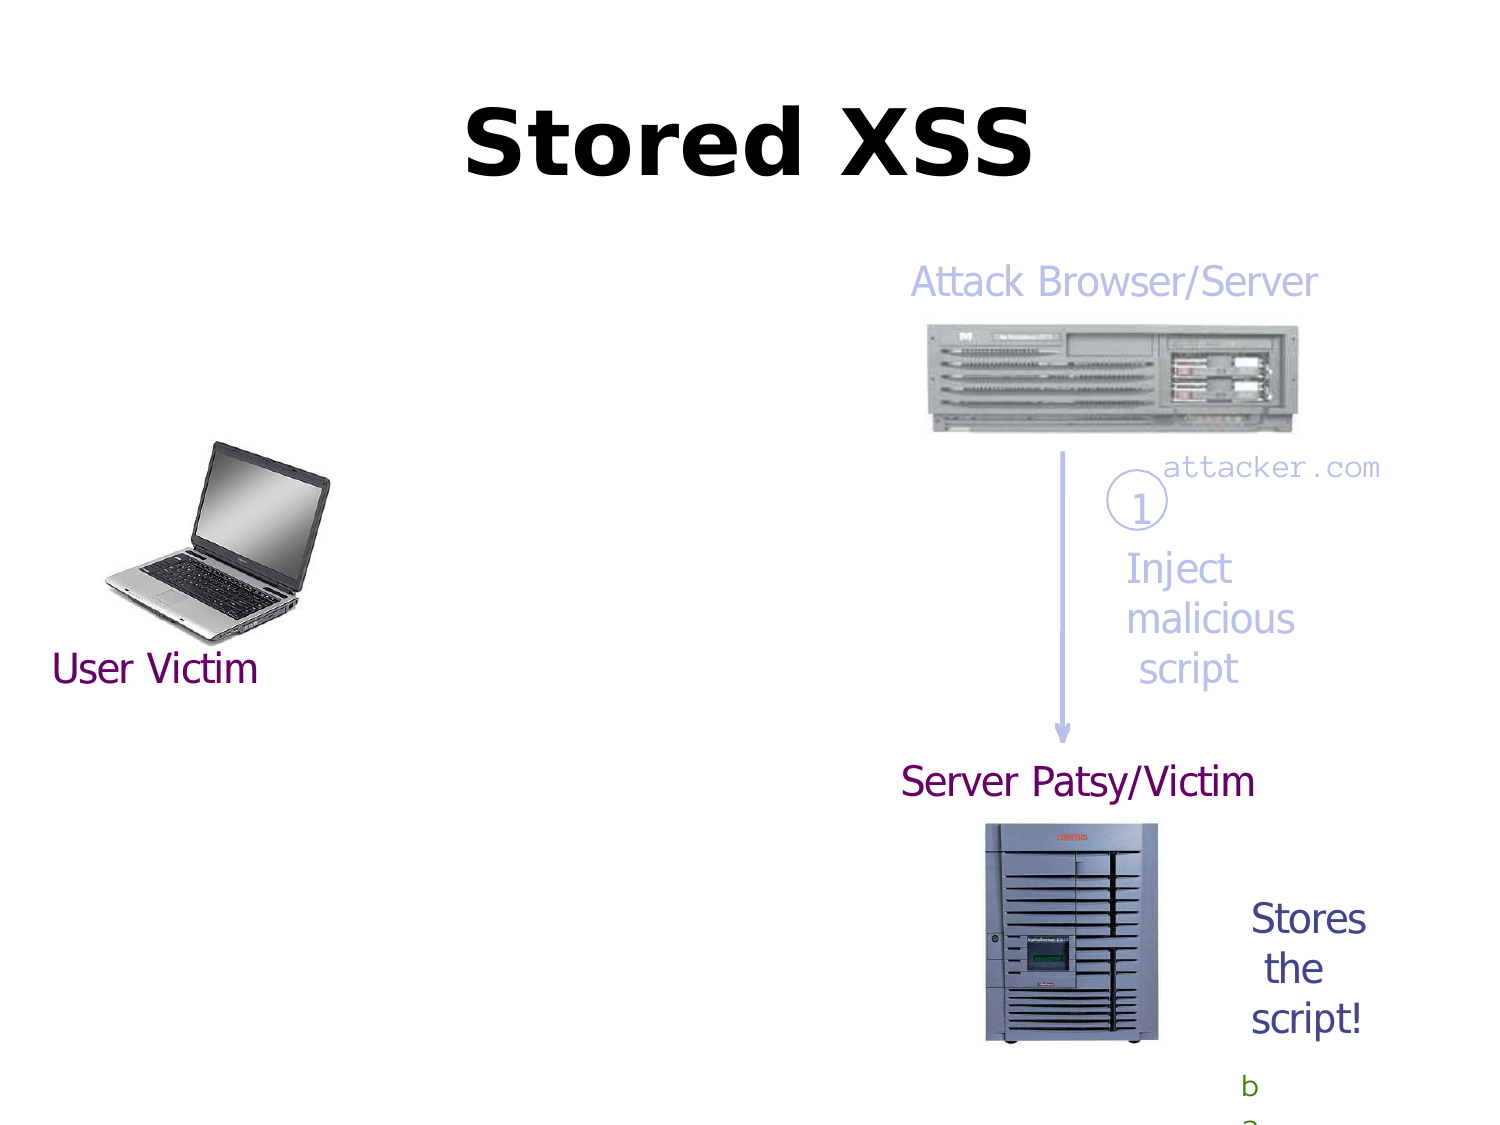

# Stored XSS
Attack Browser/Server

1
attacker.com

Inject  malicious  script
User Victim

Server Patsy/Victim

Stores  the  script!
bank.com